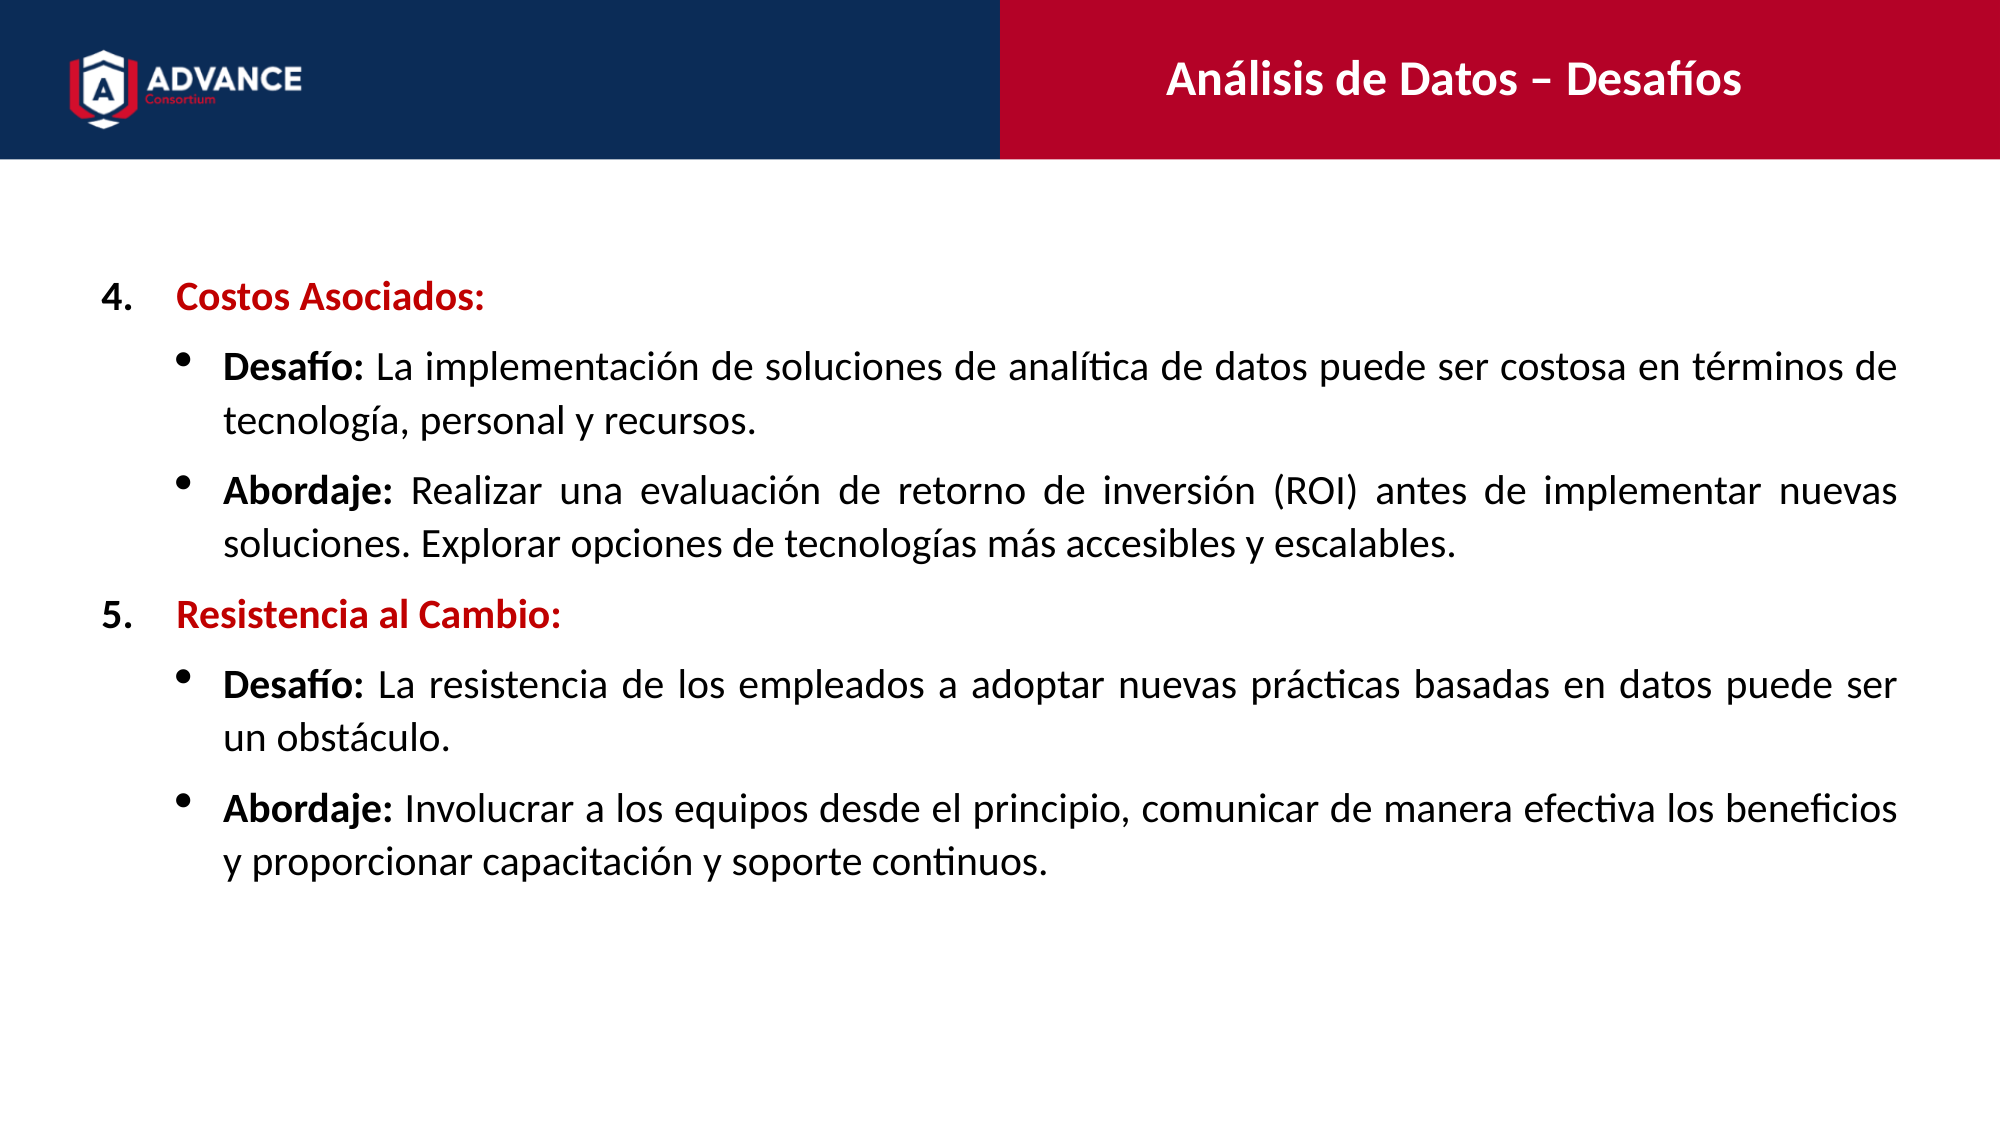

Análisis de Datos – Desafíos
4.	Costos Asociados:
Desafío: La implementación de soluciones de analítica de datos puede ser costosa en términos de tecnología, personal y recursos.
Abordaje: Realizar una evaluación de retorno de inversión (ROI) antes de implementar nuevas soluciones. Explorar opciones de tecnologías más accesibles y escalables.
5.	Resistencia al Cambio:
Desafío: La resistencia de los empleados a adoptar nuevas prácticas basadas en datos puede ser un obstáculo.
Abordaje: Involucrar a los equipos desde el principio, comunicar de manera efectiva los beneficios y proporcionar capacitación y soporte continuos.